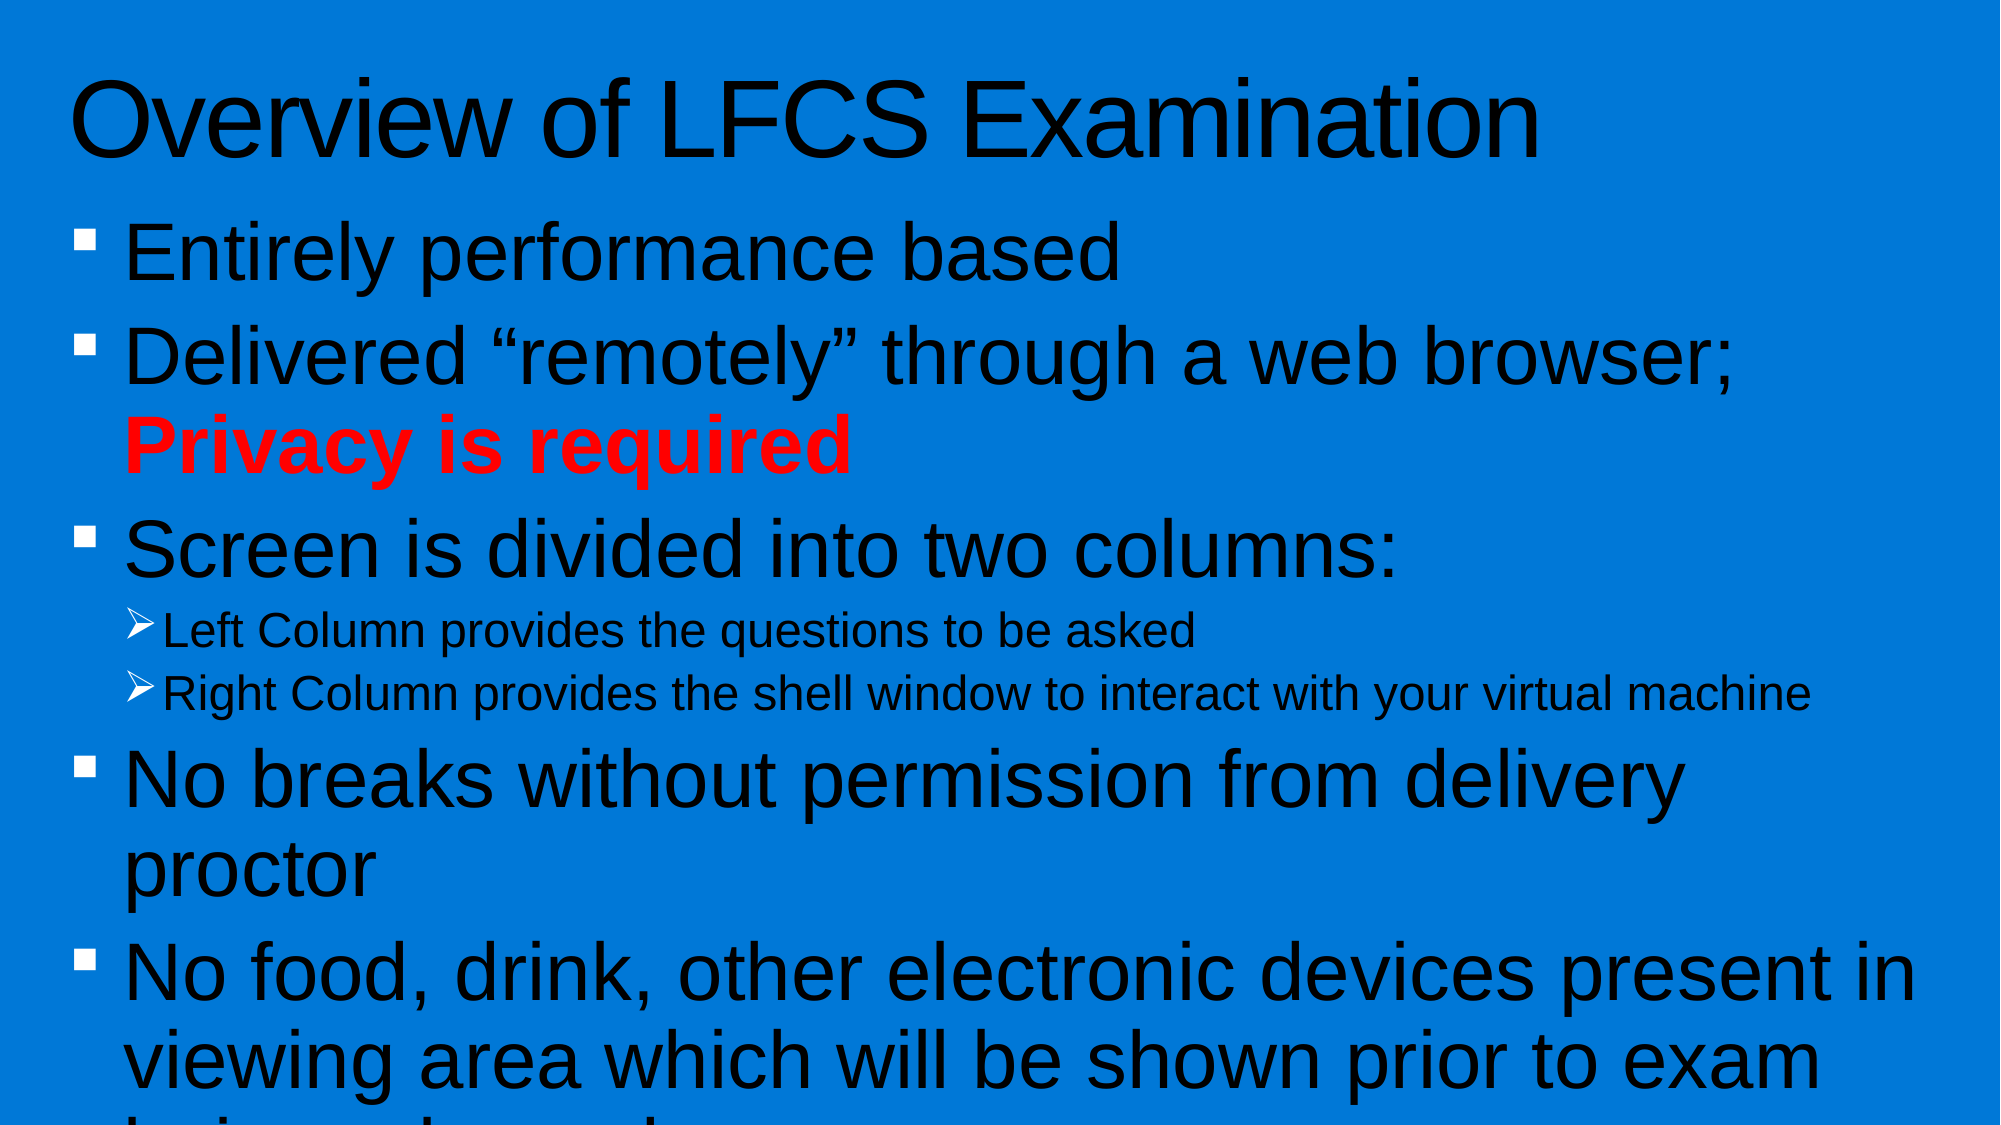

# Overview of LFCS Examination
Entirely performance based
Delivered “remotely” through a web browser; Privacy is required
Screen is divided into two columns:
Left Column provides the questions to be asked
Right Column provides the shell window to interact with your virtual machine
No breaks without permission from delivery proctor
No food, drink, other electronic devices present in viewing area which will be shown prior to exam being released
The proctor is unable to help with any technical questions; You’re on your own! You will be recorded! (A/V)